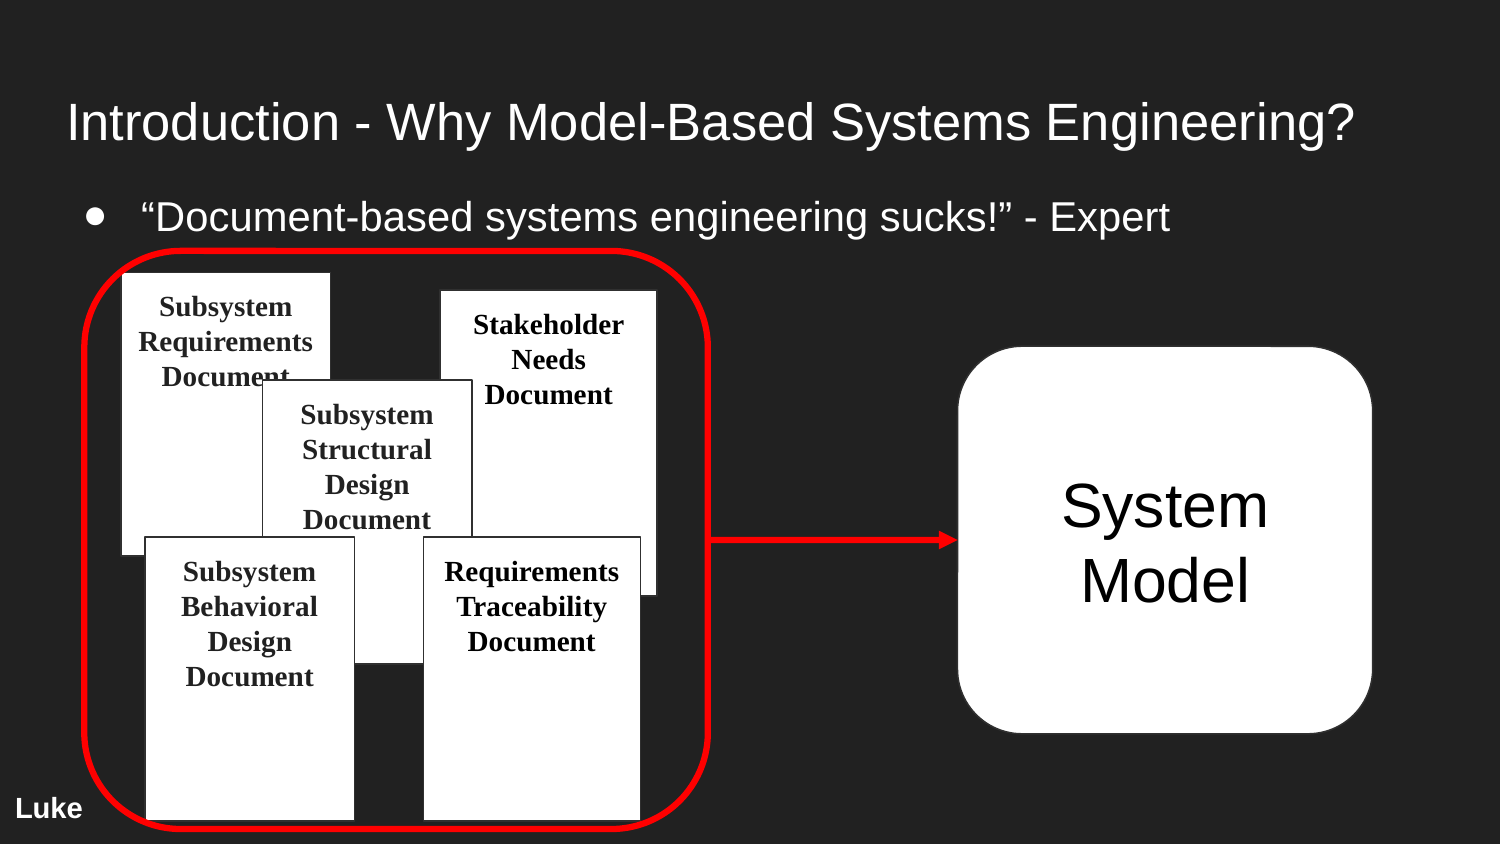

# Introduction - Why Model-Based Systems Engineering?
“Document-based systems engineering sucks!” - Expert

Subsystem
Requirements Document
Stakeholder
Needs
Document
System
Model
Subsystem Structural Design Document
Requirements
Traceability
Document
Subsystem Behavioral Design Document
Luke